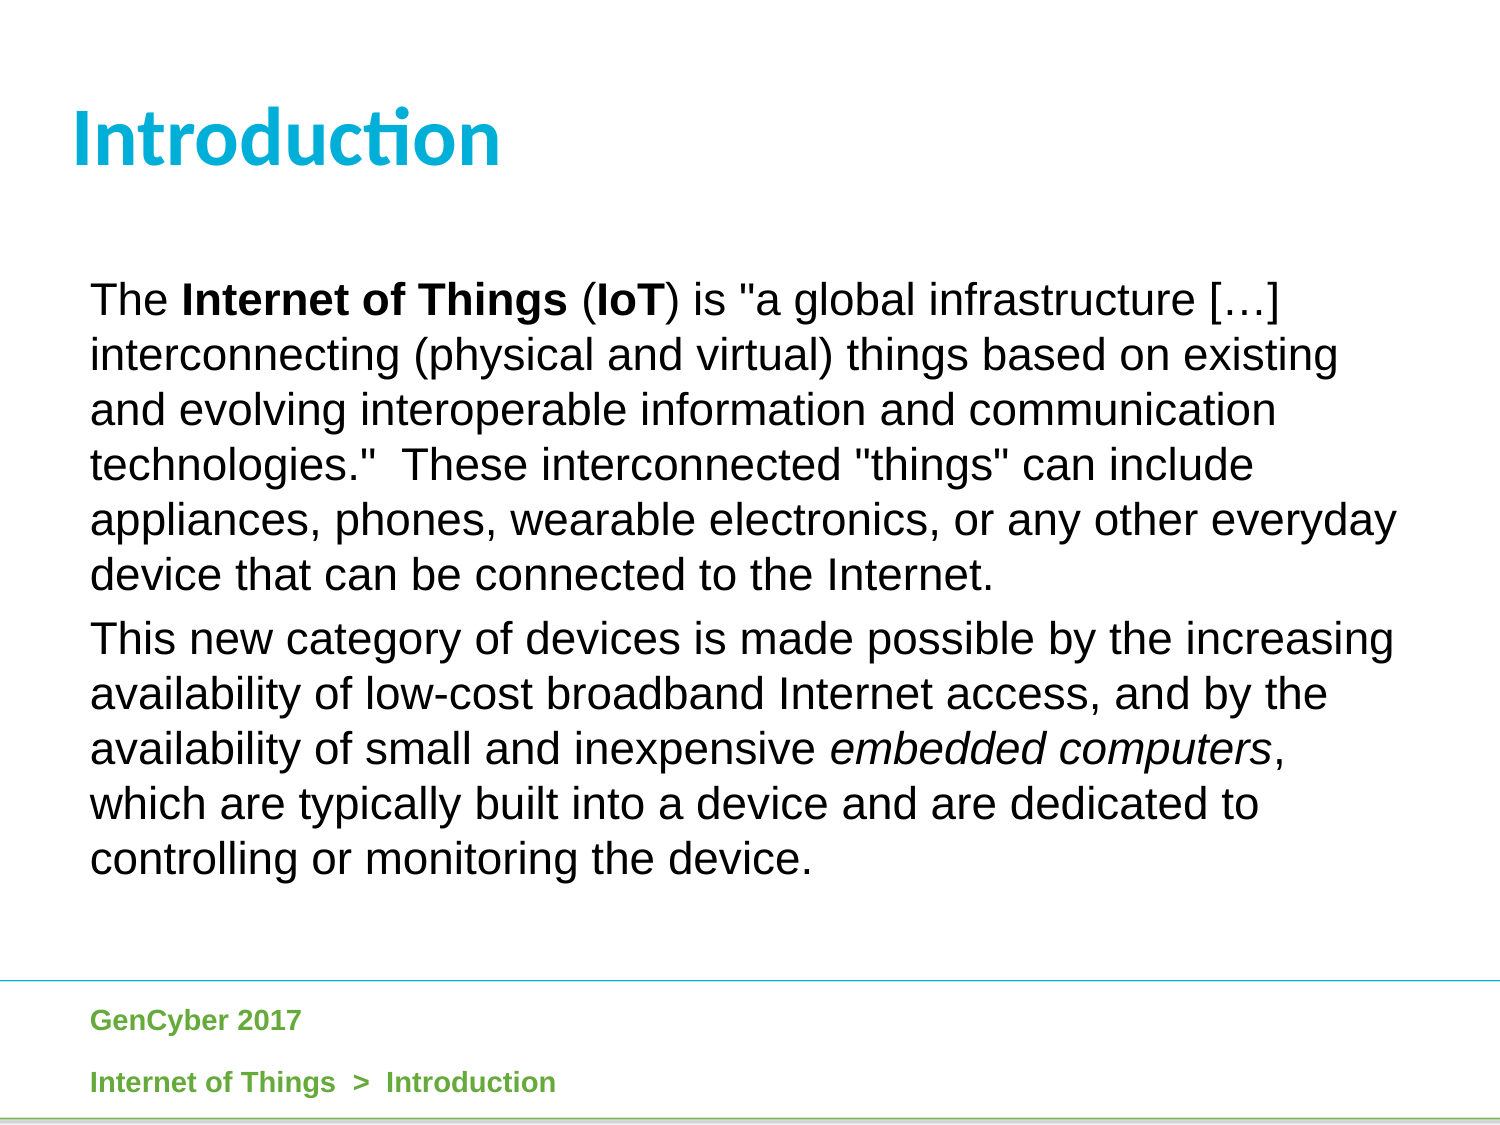

Introduction
The Internet of Things (IoT) is "a global infrastructure […] interconnecting (physical and virtual) things based on existing and evolving interoperable information and communication technologies."  These interconnected "things" can include appliances, phones, wearable electronics, or any other everyday device that can be connected to the Internet.
This new category of devices is made possible by the increasing availability of low-cost broadband Internet access, and by the availability of small and inexpensive embedded computers, which are typically built into a device and are dedicated to controlling or monitoring the device.
Internet of Things  >  Introduction